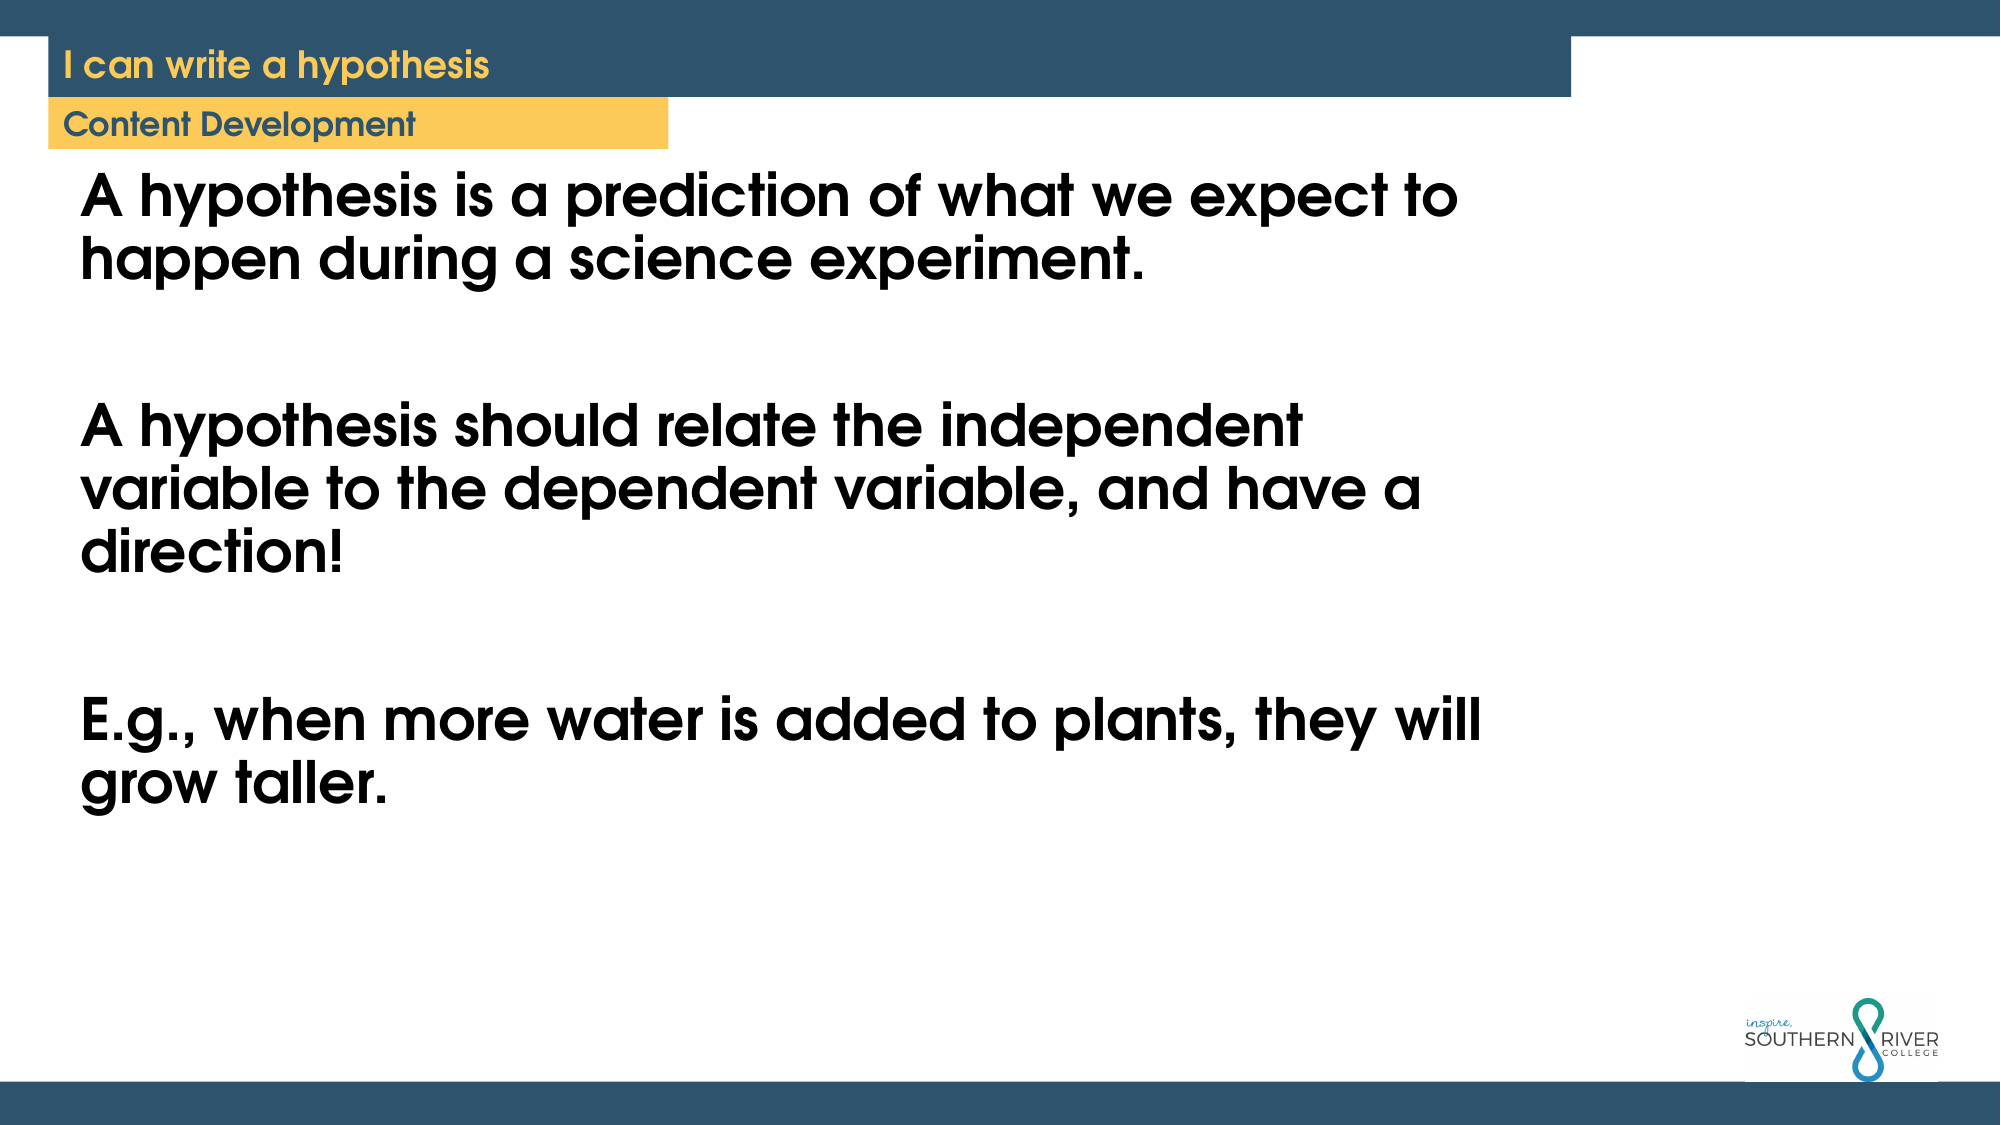

I can write a hypothesis
A hypothesis is a prediction of what we expect to happen during a science experiment.

A hypothesis should relate the independent variable to the dependent variable, and have a direction!

E.g., when more water is added to plants, they will grow taller.